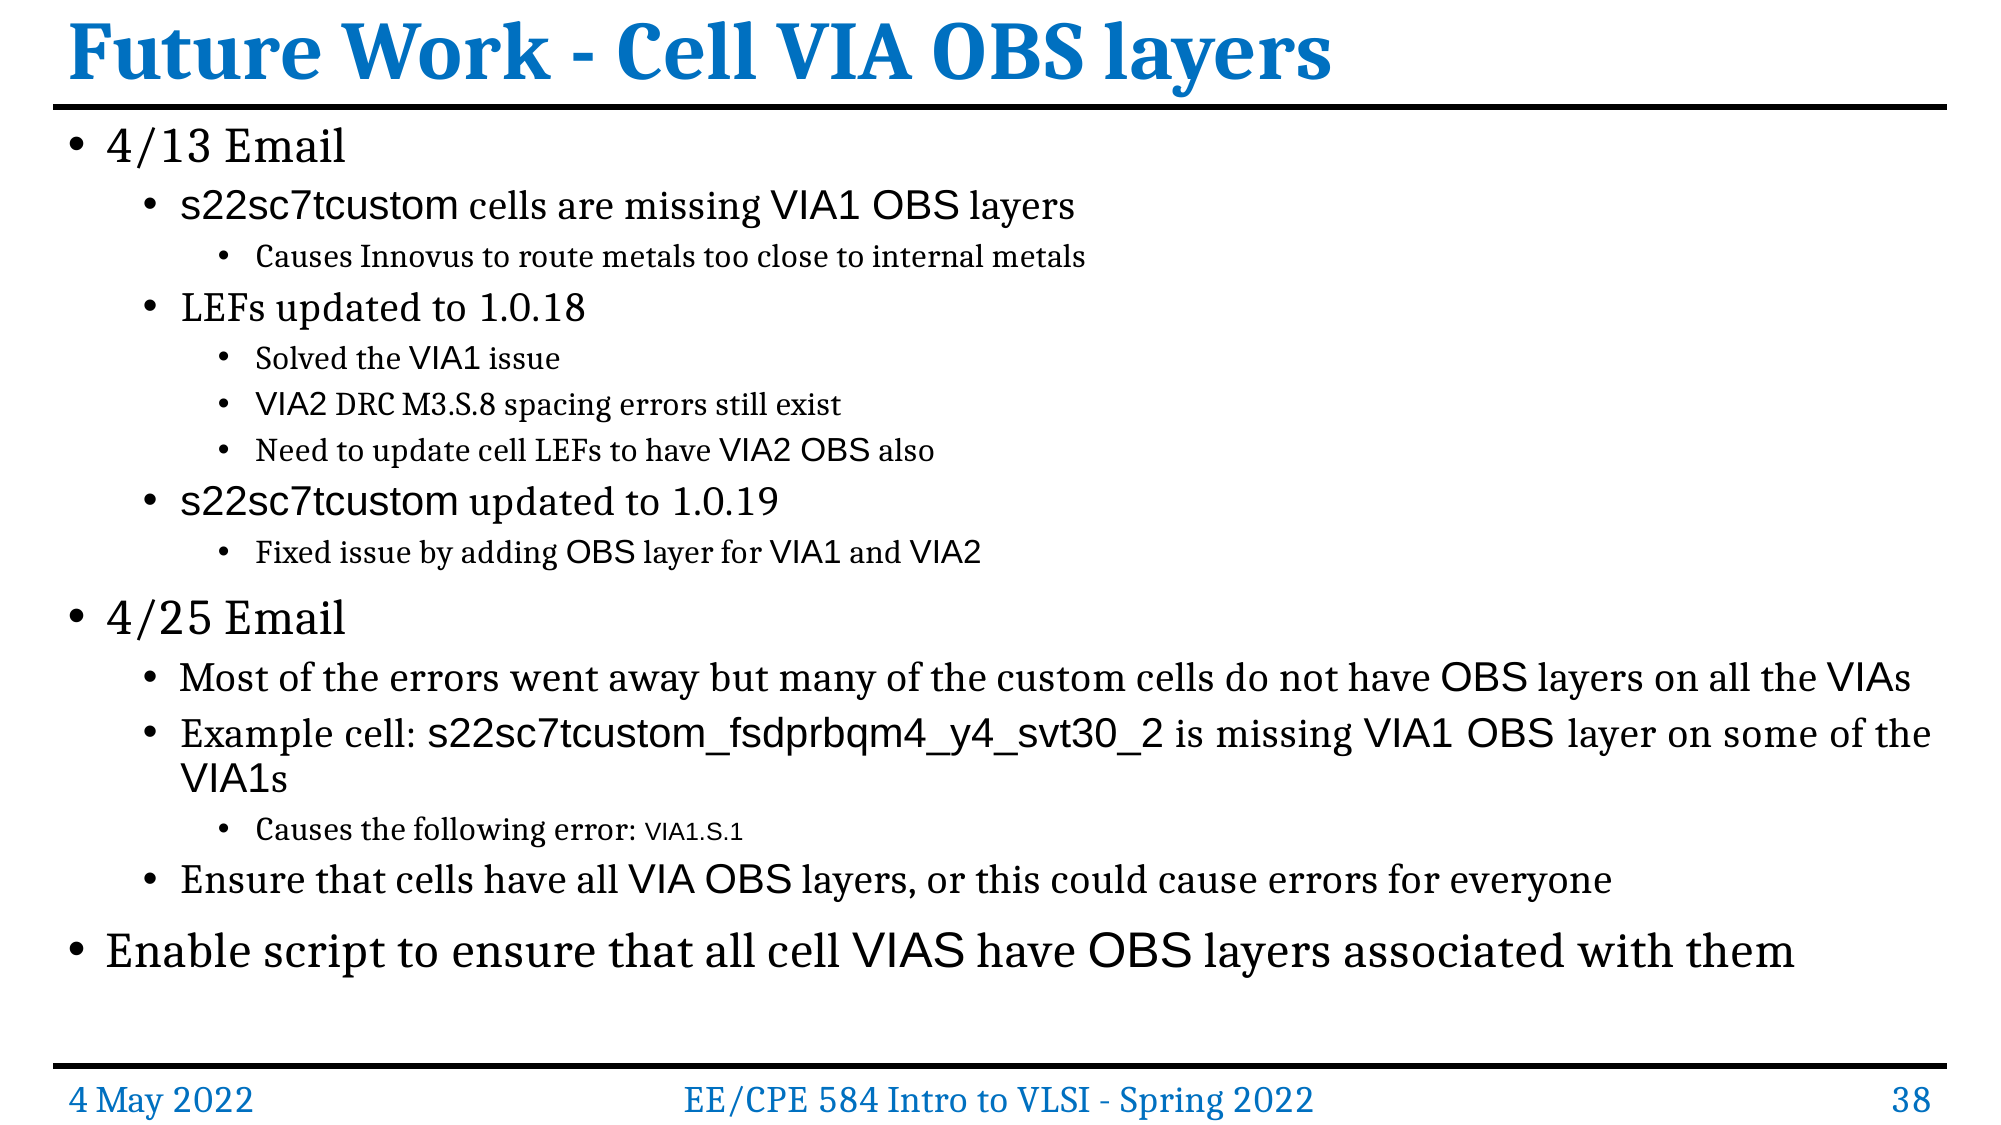

Future Work - Cell VIA OBS layers
4/13 Email
s22sc7tcustom cells are missing VIA1 OBS layers
Causes Innovus to route metals too close to internal metals
LEFs updated to 1.0.18
Solved the VIA1 issue
VIA2 DRC M3.S.8 spacing errors still exist
Need to update cell LEFs to have VIA2 OBS also
s22sc7tcustom updated to 1.0.19
Fixed issue by adding OBS layer for VIA1 and VIA2
4/25 Email
Most of the errors went away but many of the custom cells do not have OBS layers on all the VIAs
Example cell: s22sc7tcustom_fsdprbqm4_y4_svt30_2 is missing VIA1 OBS layer on some of the VIA1s
Causes the following error: VIA1.S.1
Ensure that cells have all VIA OBS layers, or this could cause errors for everyone
Enable script to ensure that all cell VIAS have OBS layers associated with them